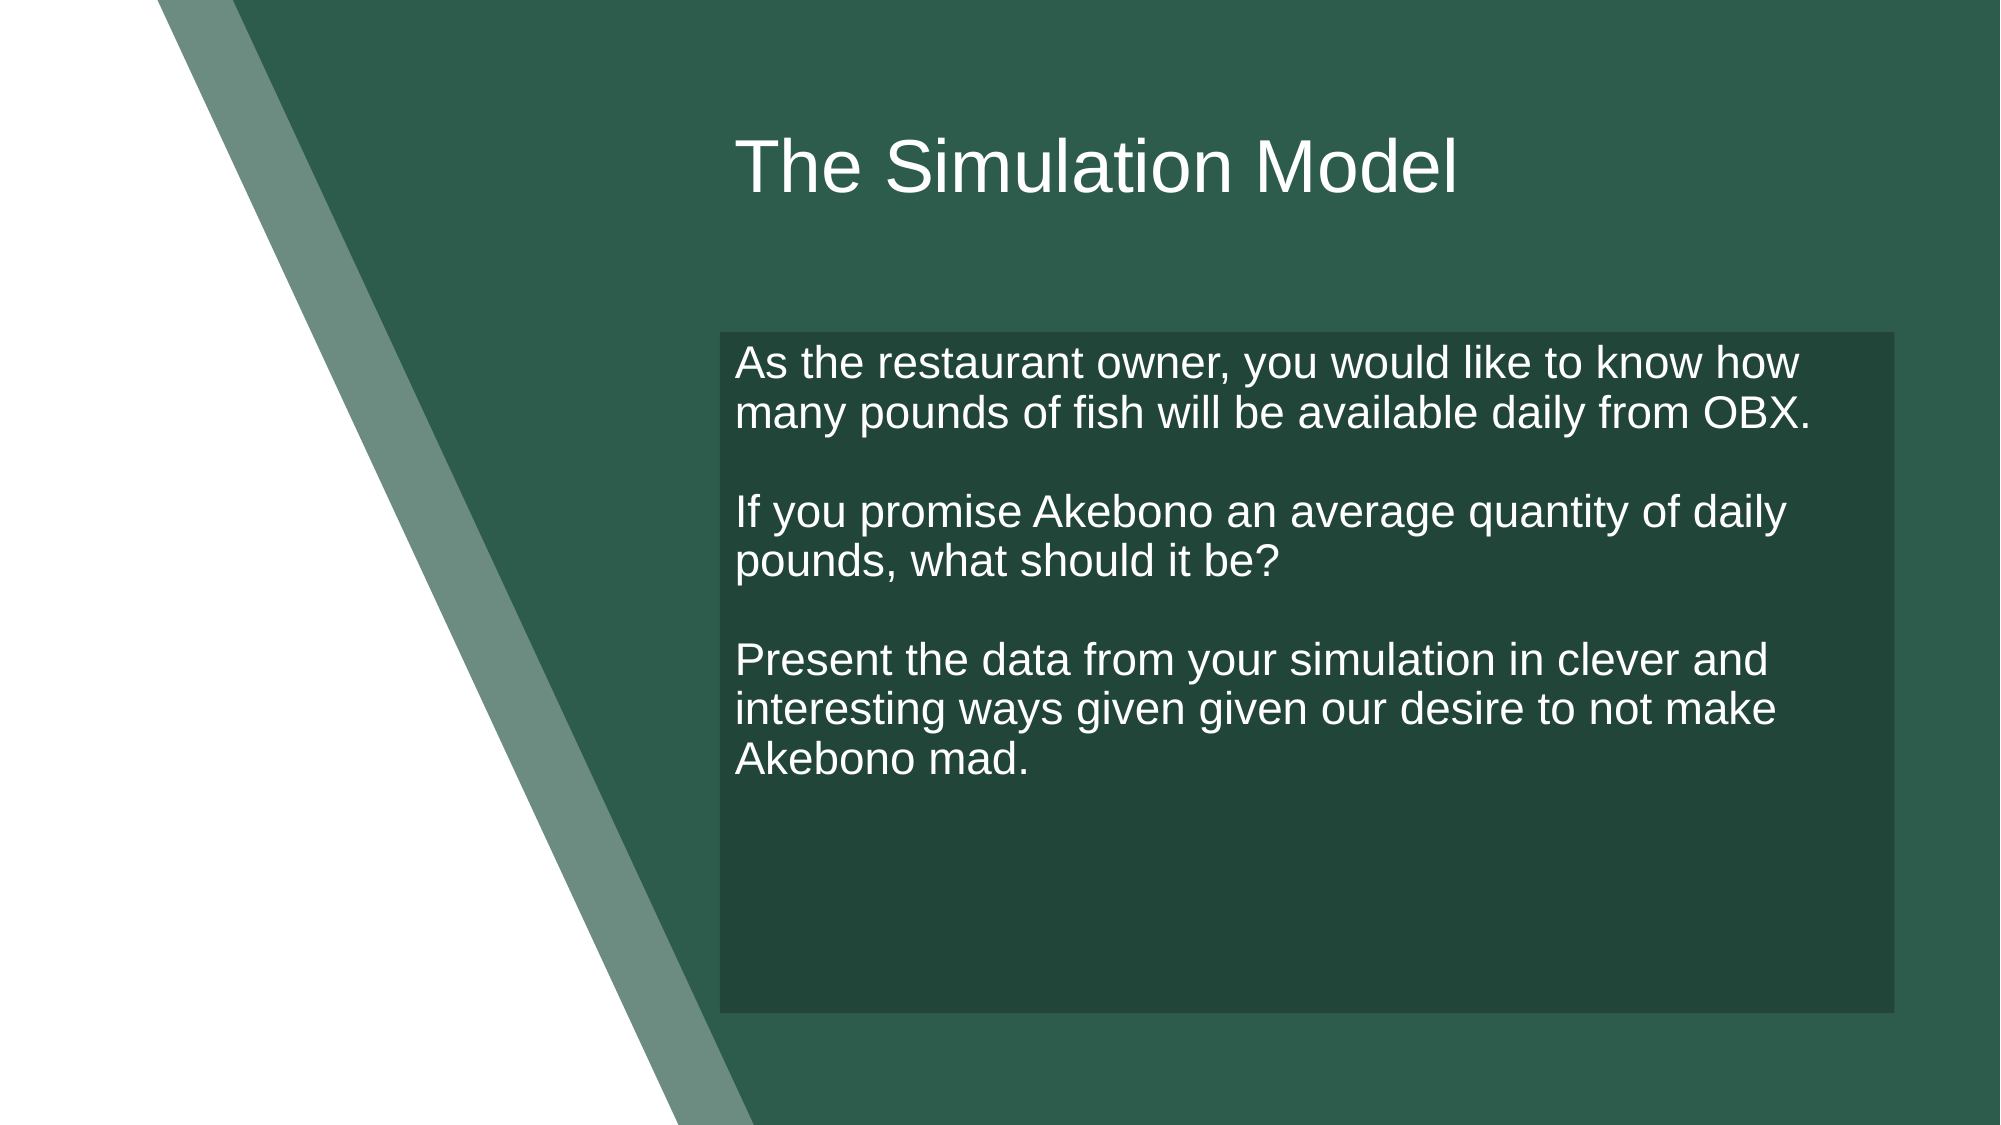

# The Simulation Model
As the restaurant owner, you would like to know how many pounds of fish will be available daily from OBX.
If you promise Akebono an average quantity of daily pounds, what should it be?
Present the data from your simulation in clever and interesting ways given given our desire to not make Akebono mad.